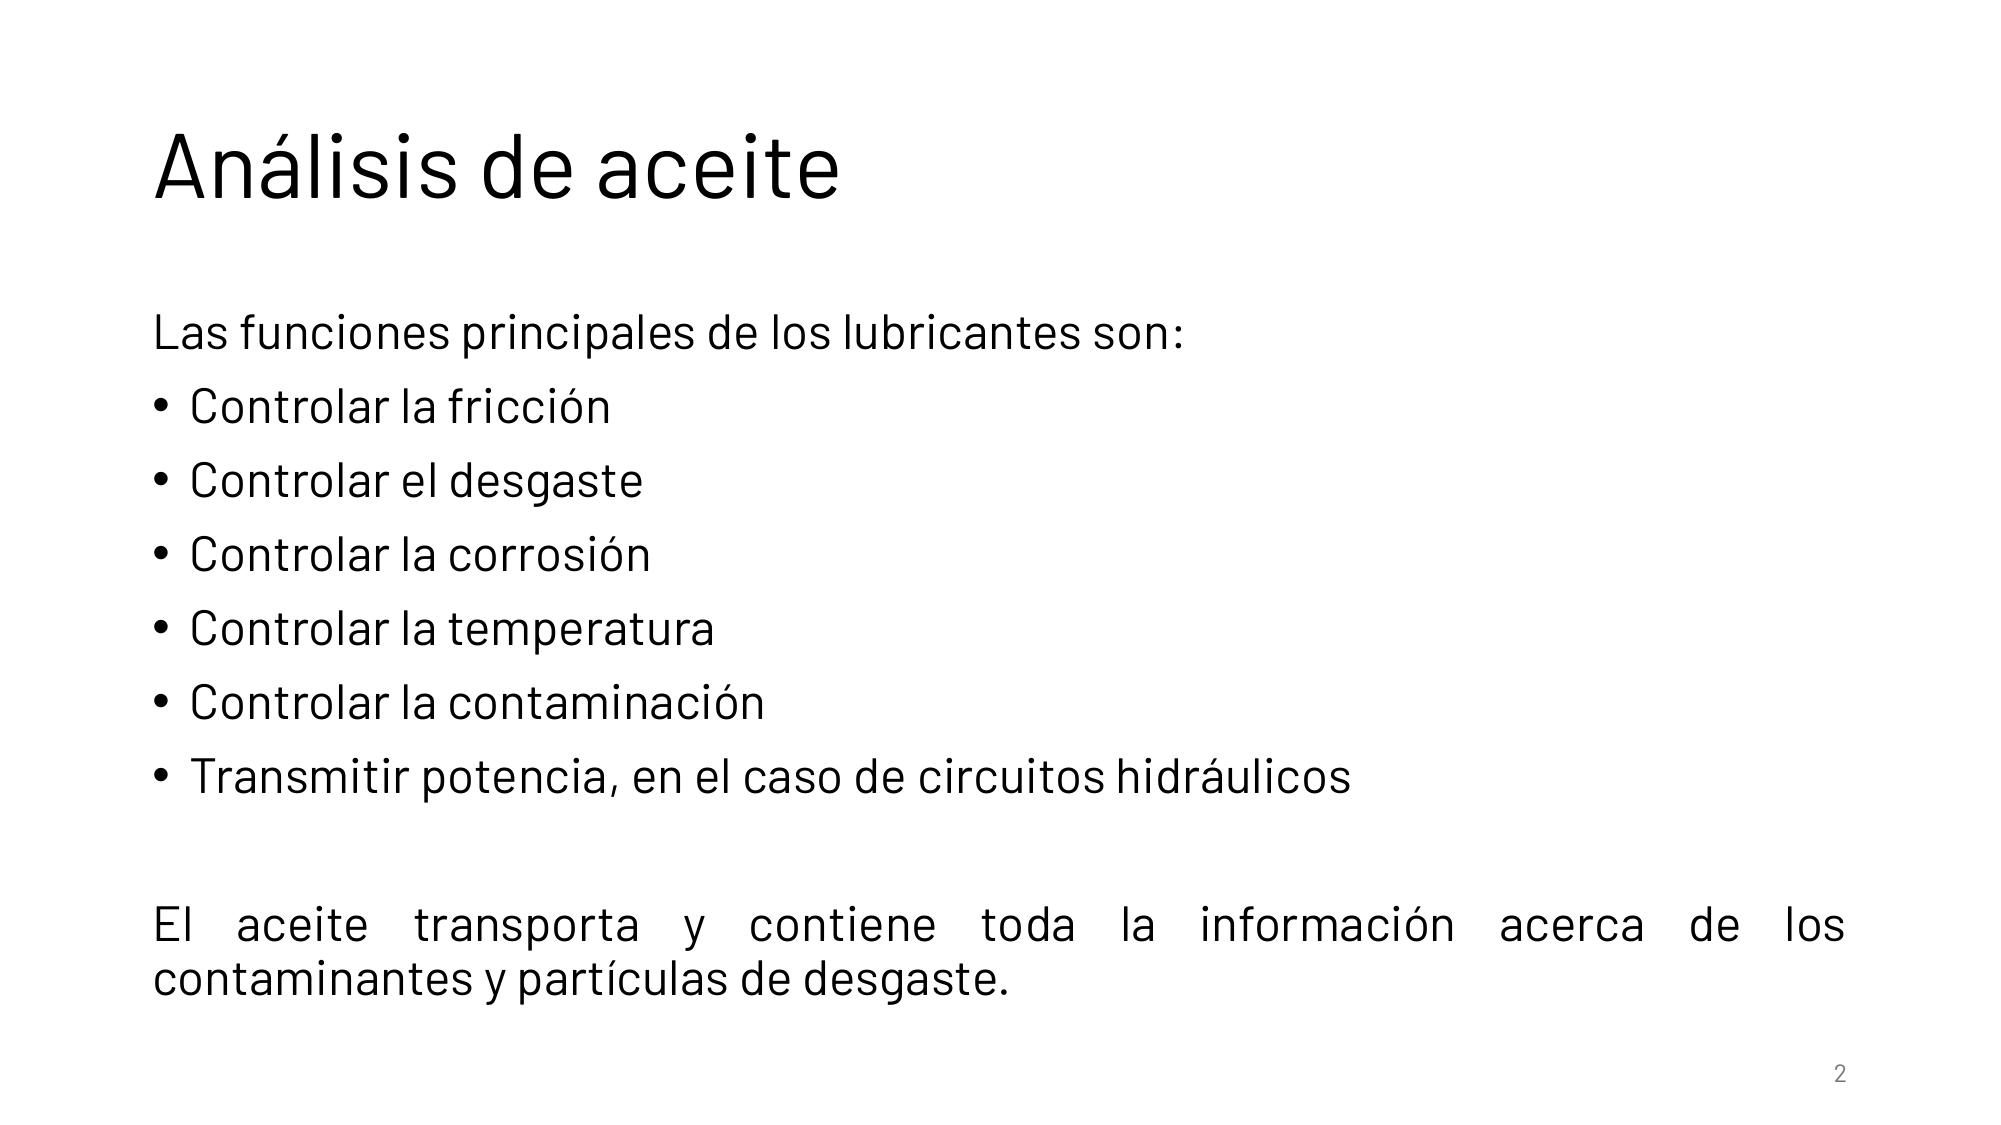

# Análisis de aceite
Las funciones principales de los lubricantes son:
Controlar la fricción
Controlar el desgaste
Controlar la corrosión
Controlar la temperatura
Controlar la contaminación
Transmitir potencia, en el caso de circuitos hidráulicos

El aceite transporta y contiene toda la información acerca de los contaminantes y partículas de desgaste.
2